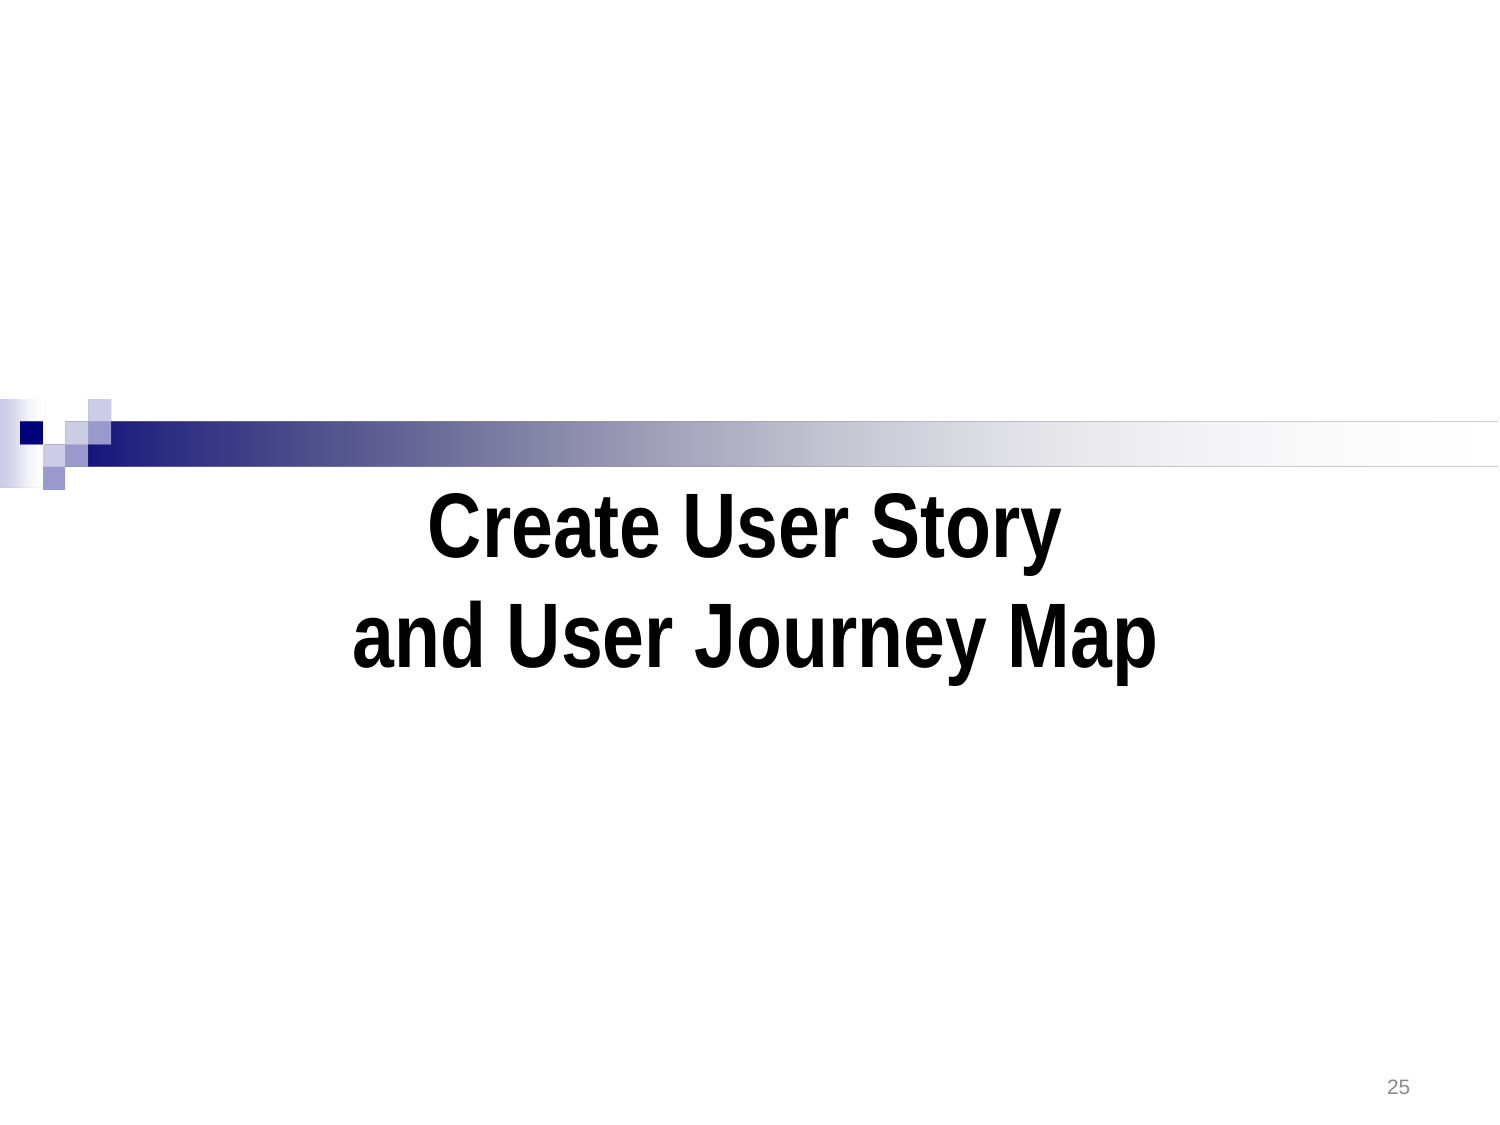

# Create User Story and User Journey Map
25